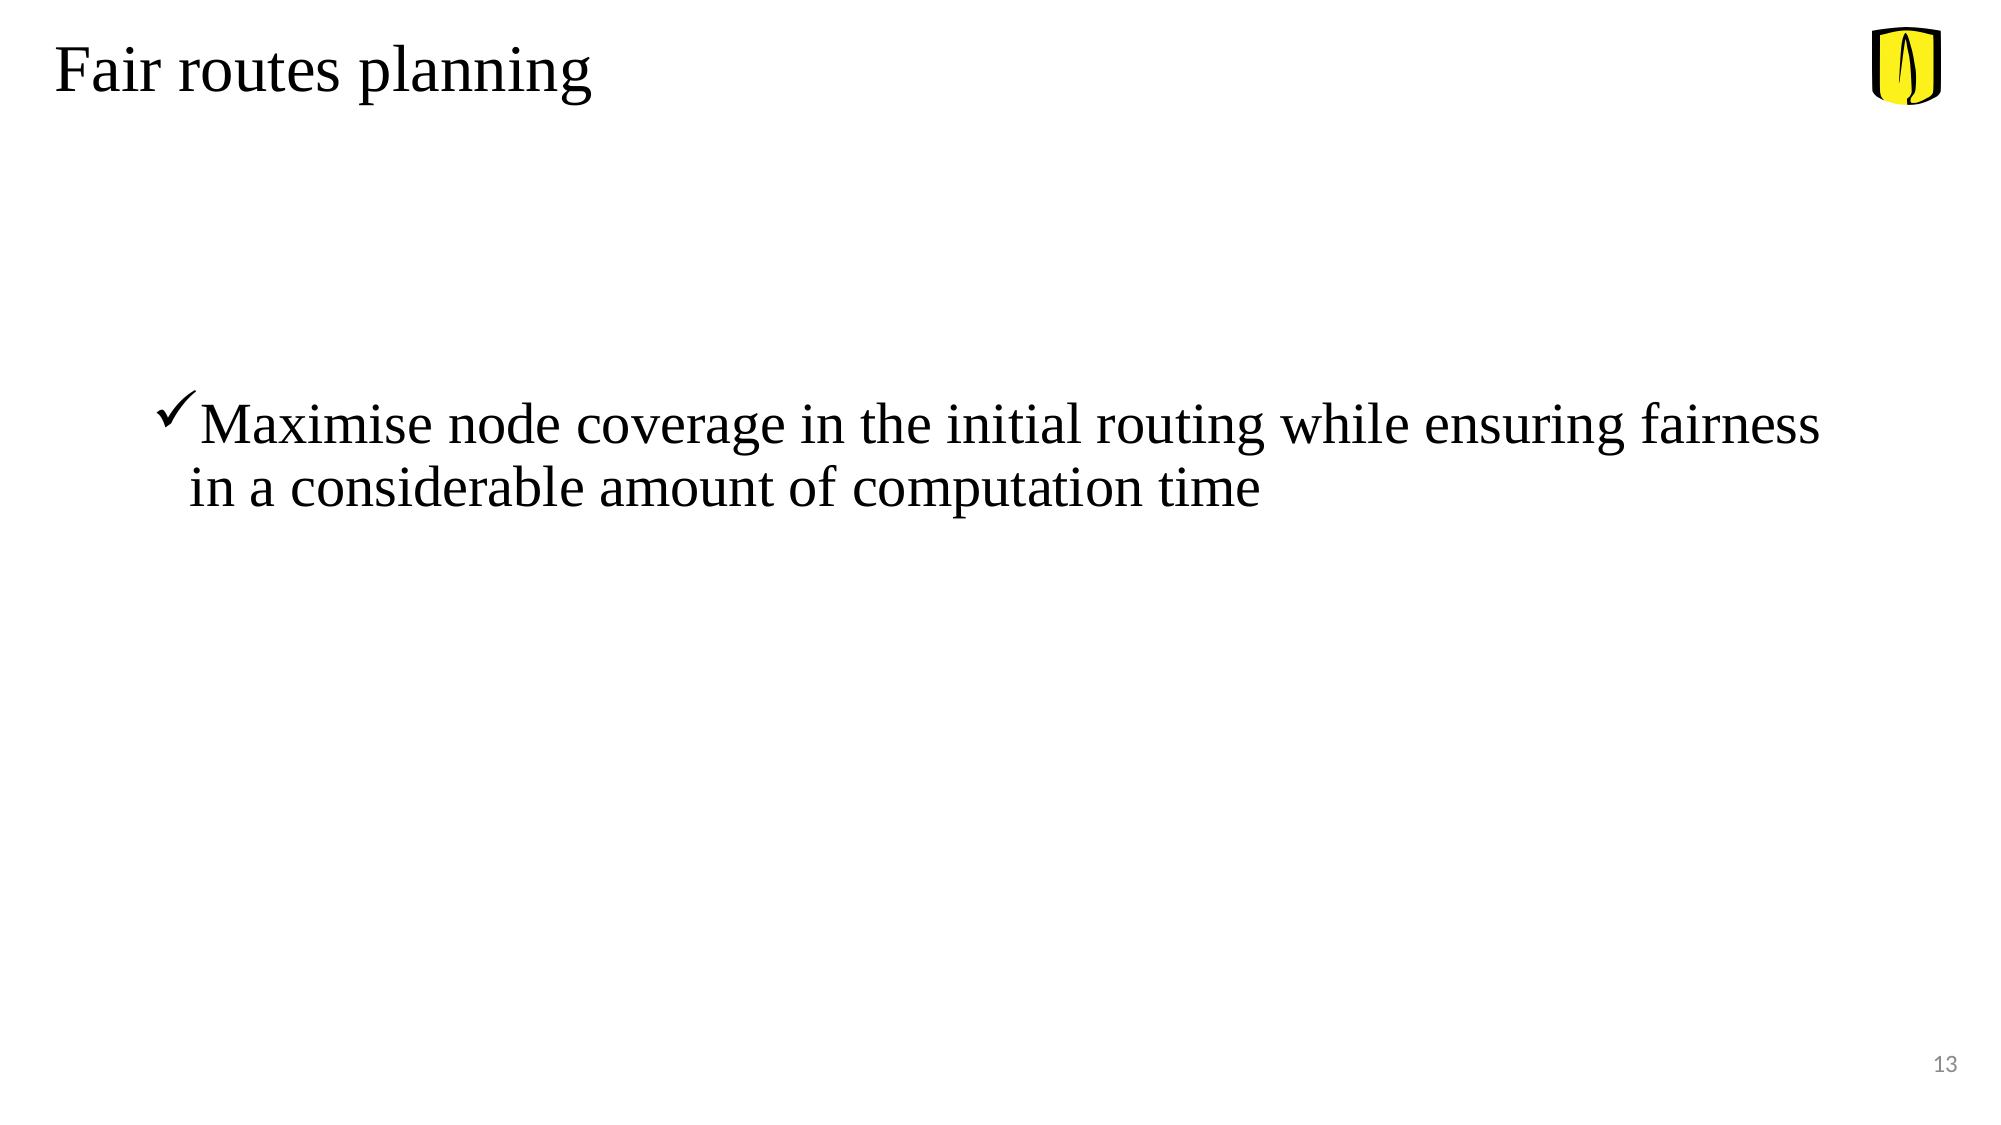

Fair routes planning
Maximise node coverage in the initial routing while ensuring fairness in a considerable amount of computation time

13